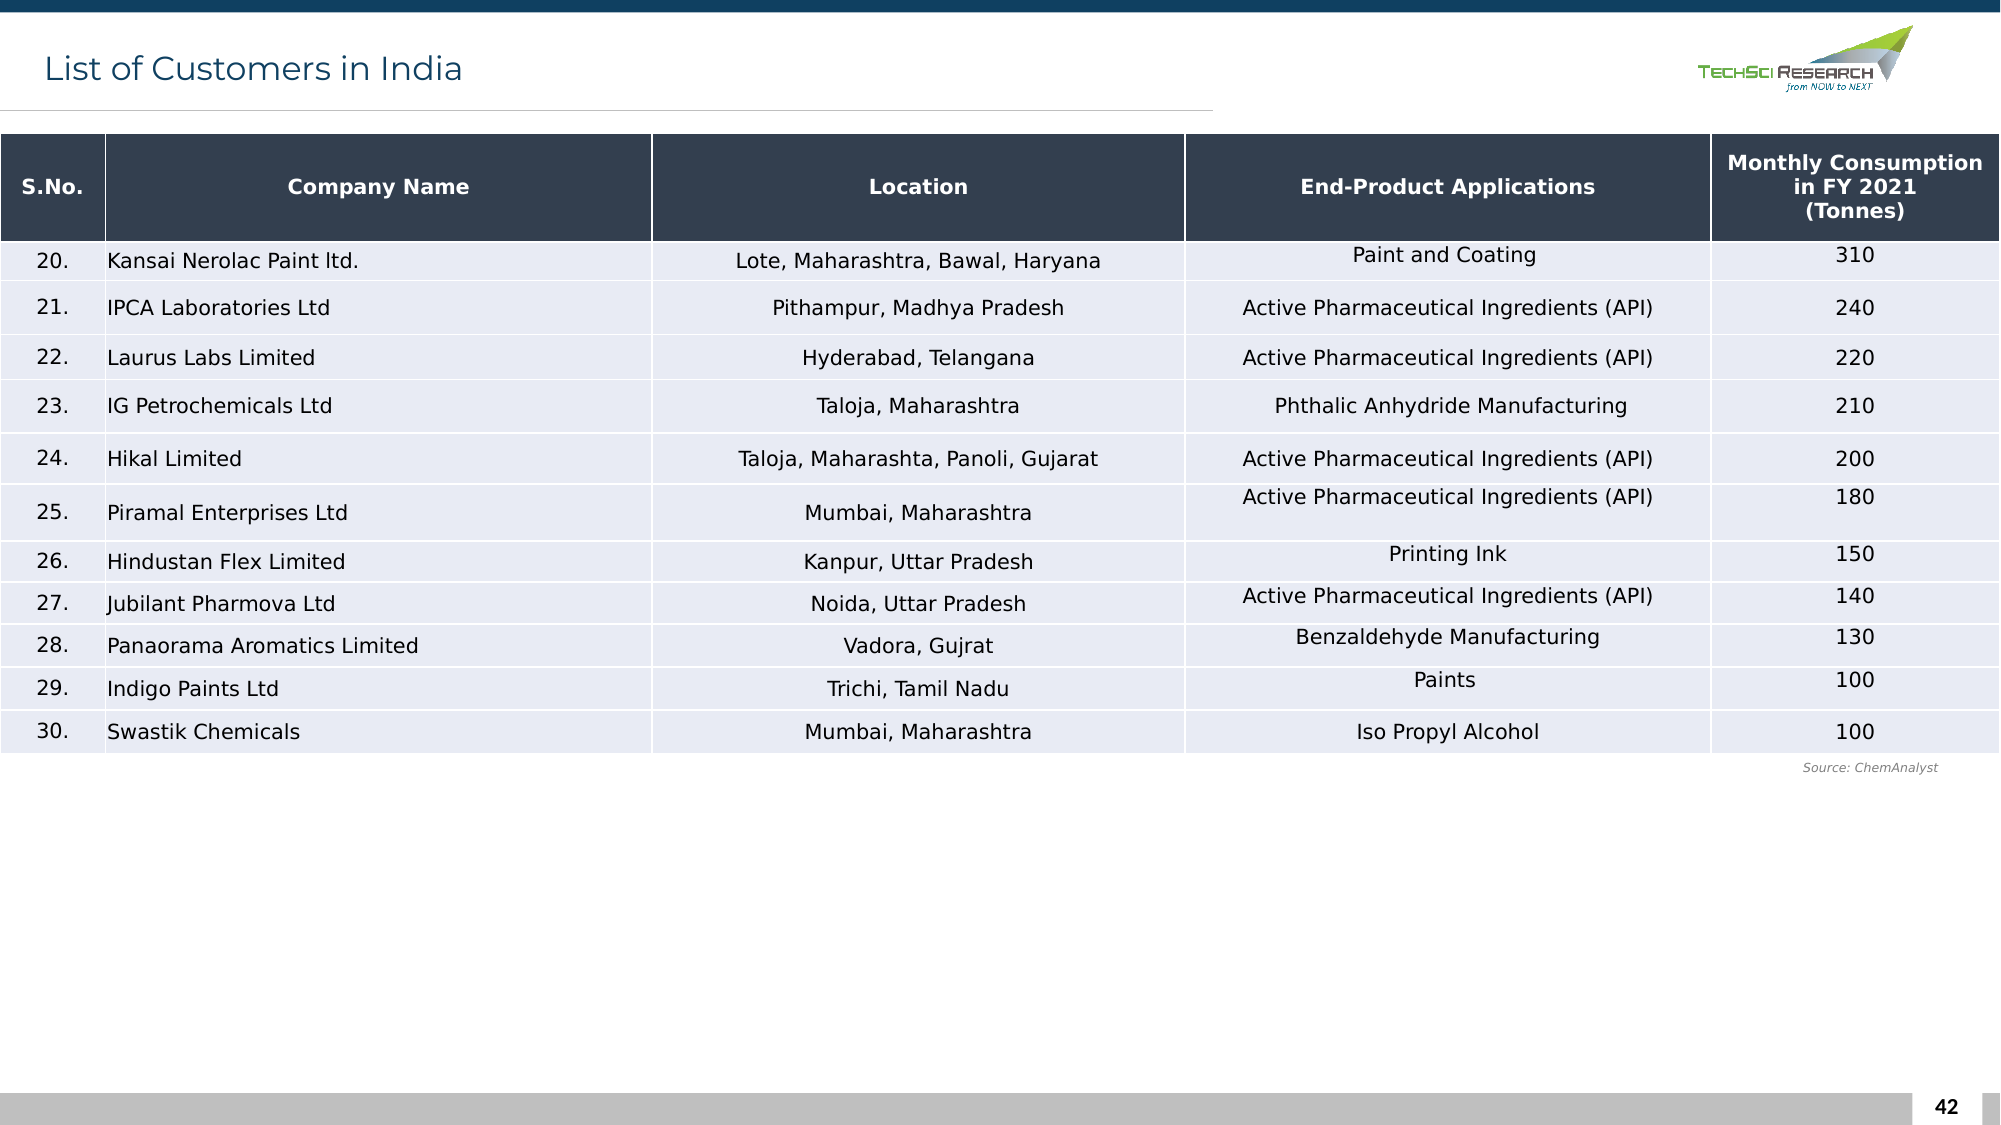

List of Customers in India
| S.No. | Company Name | Location | End-Product Applications | Monthly Consumption in FY 2021 (Tonnes) |
| --- | --- | --- | --- | --- |
| 20. | Kansai Nerolac Paint ltd. | Lote, Maharashtra, Bawal, Haryana | Paint and Coating | 310 |
| 21. | IPCA Laboratories Ltd | Pithampur, Madhya Pradesh | Active Pharmaceutical Ingredients (API) | 240 |
| 22. | Laurus Labs Limited | Hyderabad, Telangana | Active Pharmaceutical Ingredients (API) | 220 |
| 23. | IG Petrochemicals Ltd | Taloja, Maharashtra | Phthalic Anhydride Manufacturing | 210 |
| 24. | Hikal Limited | Taloja, Maharashta, Panoli, Gujarat | Active Pharmaceutical Ingredients (API) | 200 |
| 25. | Piramal Enterprises Ltd | Mumbai, Maharashtra | Active Pharmaceutical Ingredients (API) | 180 |
| 26. | Hindustan Flex Limited | Kanpur, Uttar Pradesh | Printing Ink | 150 |
| 27. | Jubilant Pharmova Ltd | Noida, Uttar Pradesh | Active Pharmaceutical Ingredients (API) | 140 |
| 28. | Panaorama Aromatics Limited | Vadora, Gujrat | Benzaldehyde Manufacturing | 130 |
| 29. | Indigo Paints Ltd | Trichi, Tamil Nadu | Paints | 100 |
| 30. | Swastik Chemicals | Mumbai, Maharashtra | Iso Propyl Alcohol | 100 |
Source: ChemAnalyst